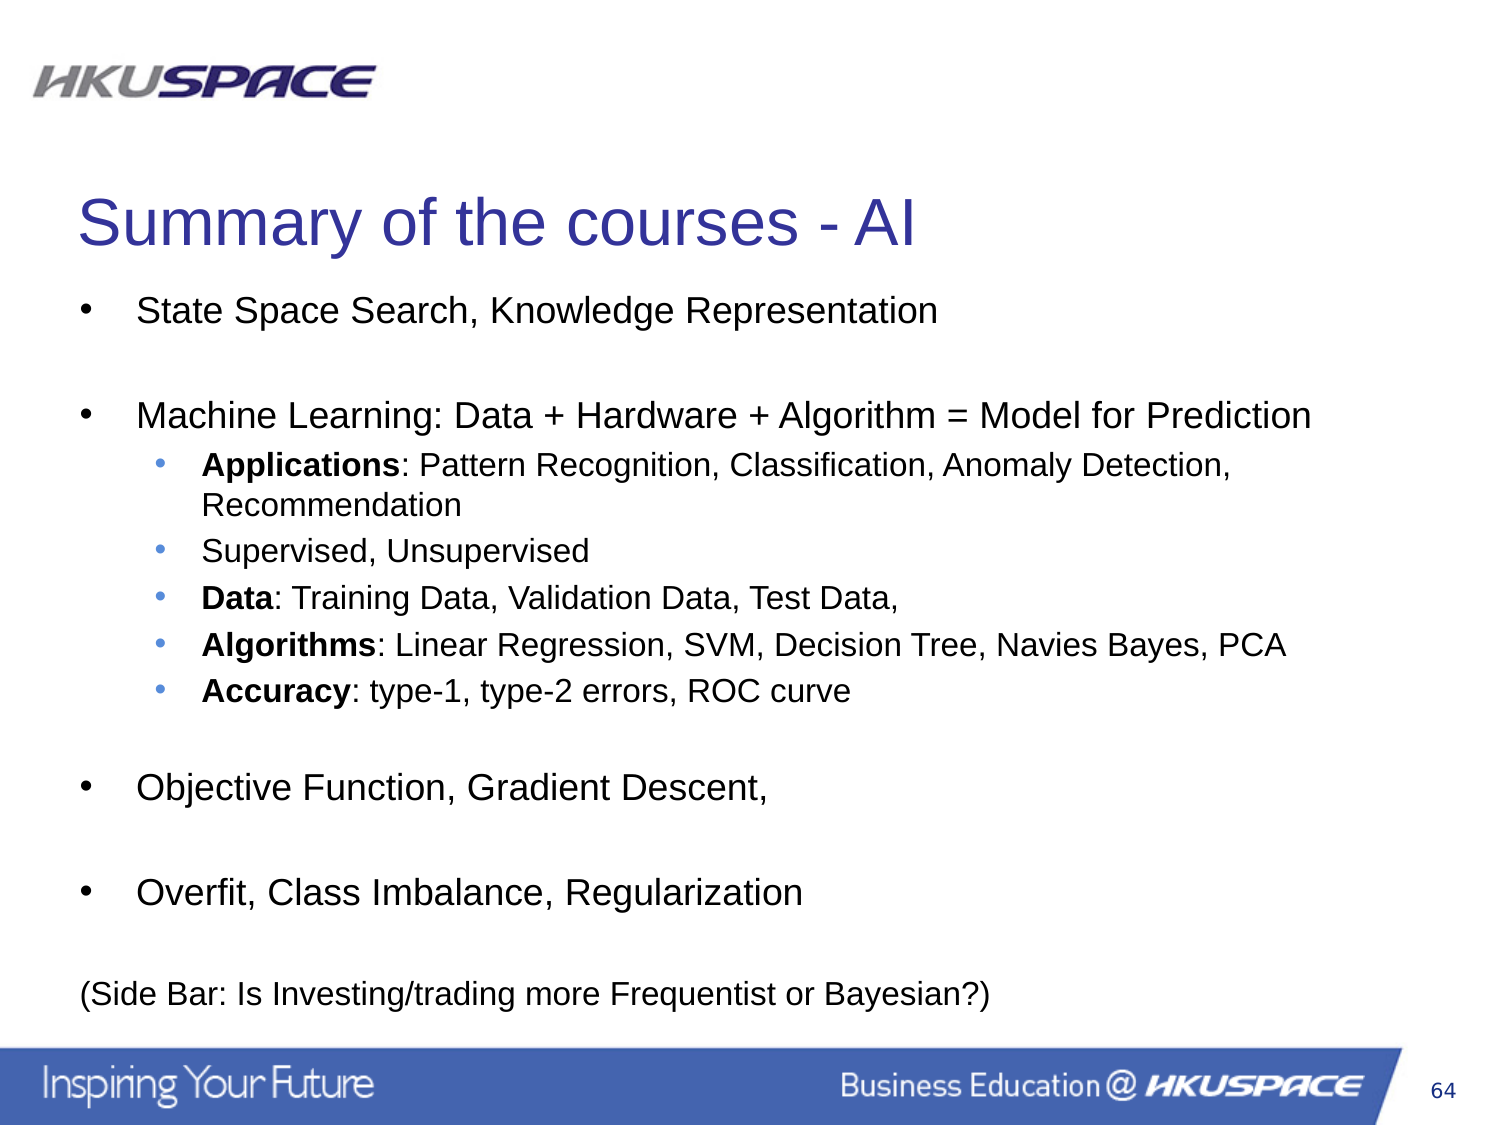

Summary of the courses - AI
State Space Search, Knowledge Representation

Machine Learning: Data + Hardware + Algorithm = Model for Prediction
Applications: Pattern Recognition, Classification, Anomaly Detection, Recommendation
Supervised, Unsupervised
Data: Training Data, Validation Data, Test Data,
Algorithms: Linear Regression, SVM, Decision Tree, Navies Bayes, PCA
Accuracy: type-1, type-2 errors, ROC curve

Objective Function, Gradient Descent,

Overfit, Class Imbalance, Regularization

(Side Bar: Is Investing/trading more Frequentist or Bayesian?)

64